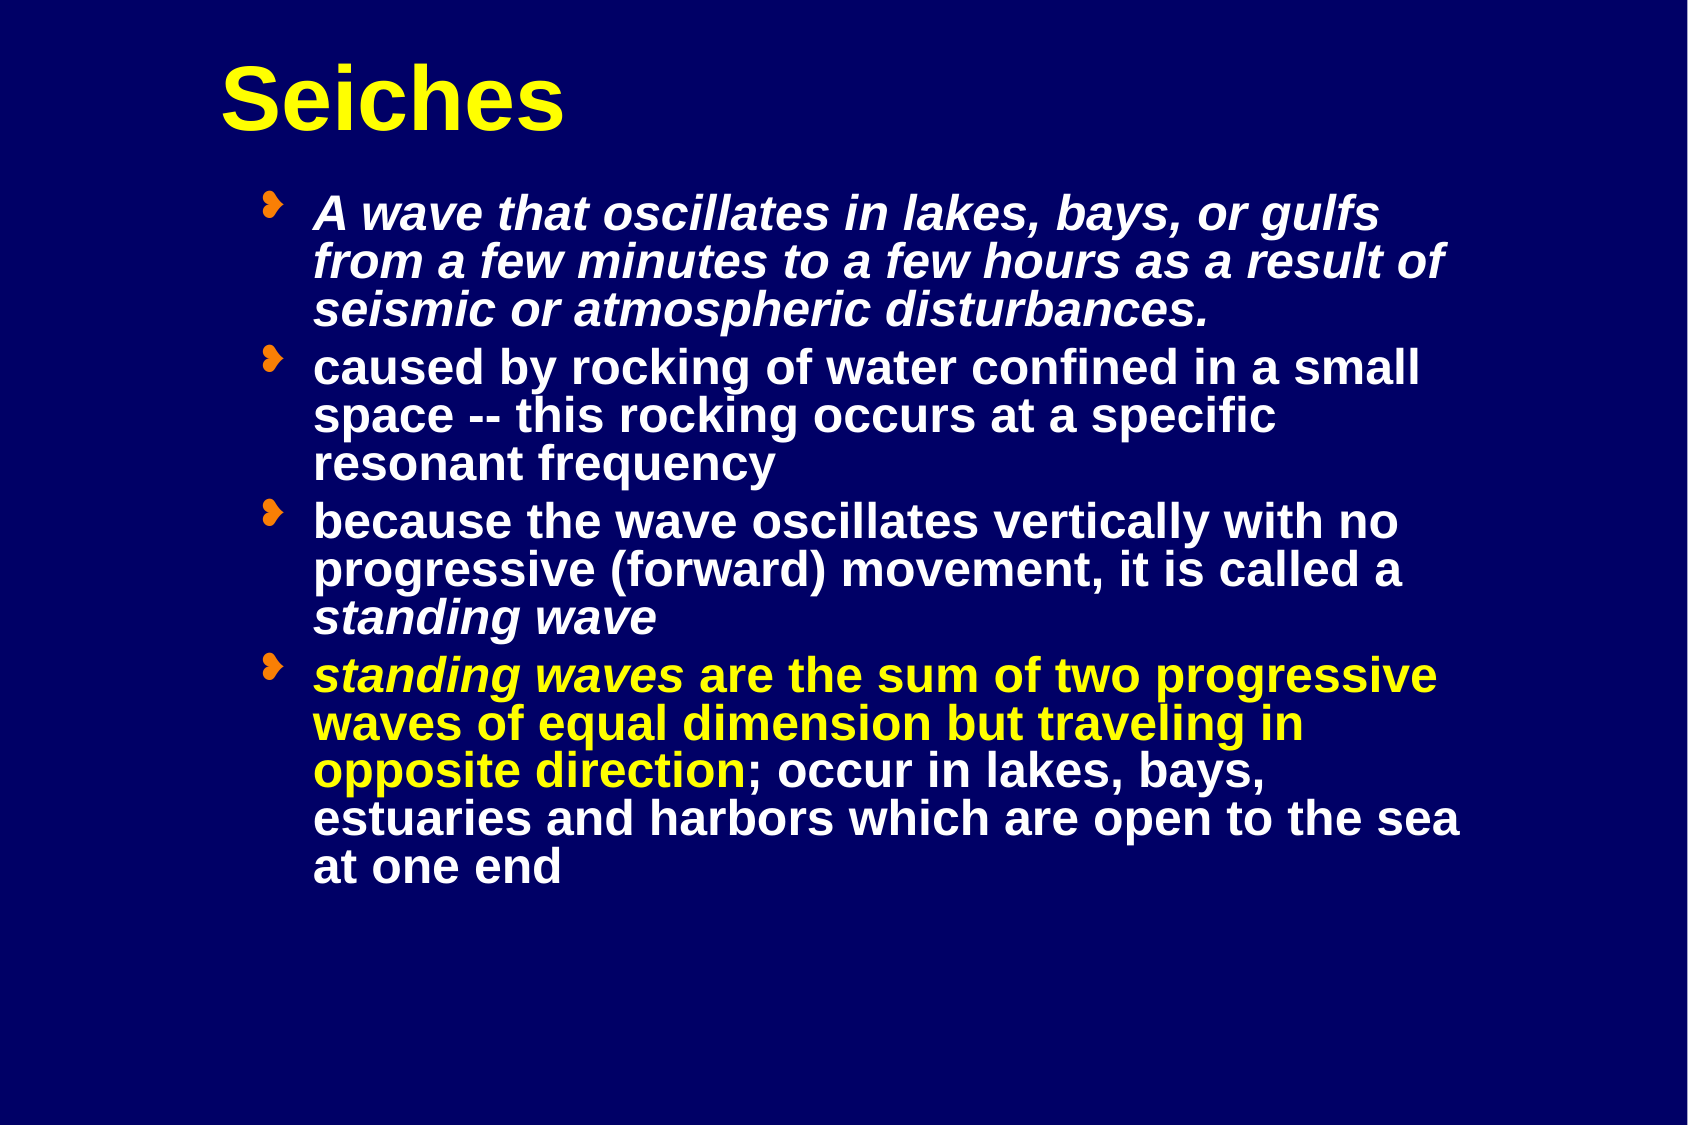

# Seiches
A wave that oscillates in lakes, bays, or gulfs from a few minutes to a few hours as a result of seismic or atmospheric disturbances.
caused by rocking of water confined in a small space -- this rocking occurs at a specific resonant frequency
because the wave oscillates vertically with no progressive (forward) movement, it is called a standing wave
standing waves are the sum of two progressive waves of equal dimension but traveling in opposite direction; occur in lakes, bays, estuaries and harbors which are open to the sea at one end